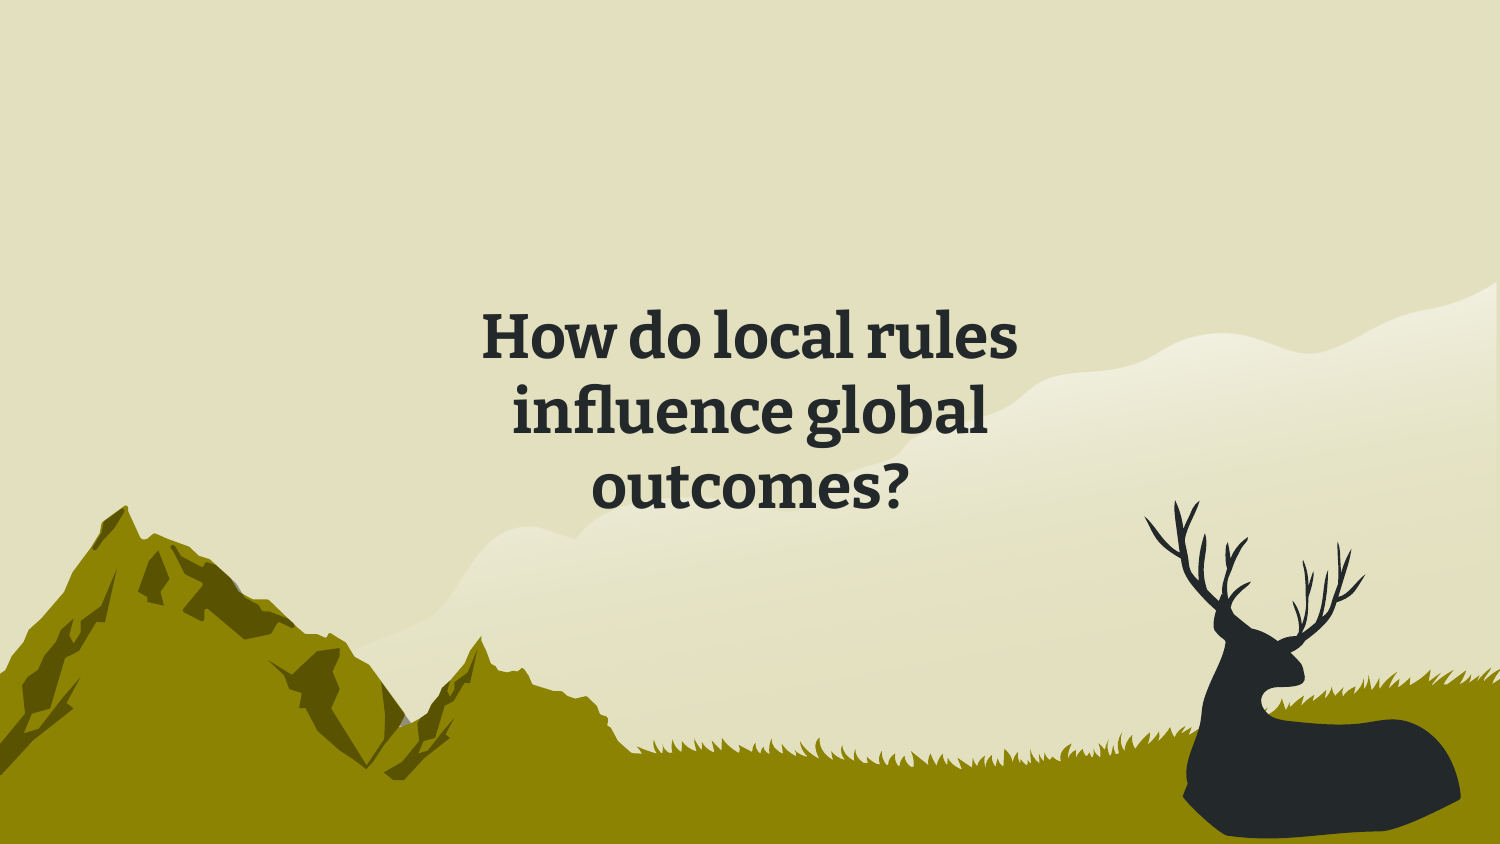

# How do local rules influence global outcomes?